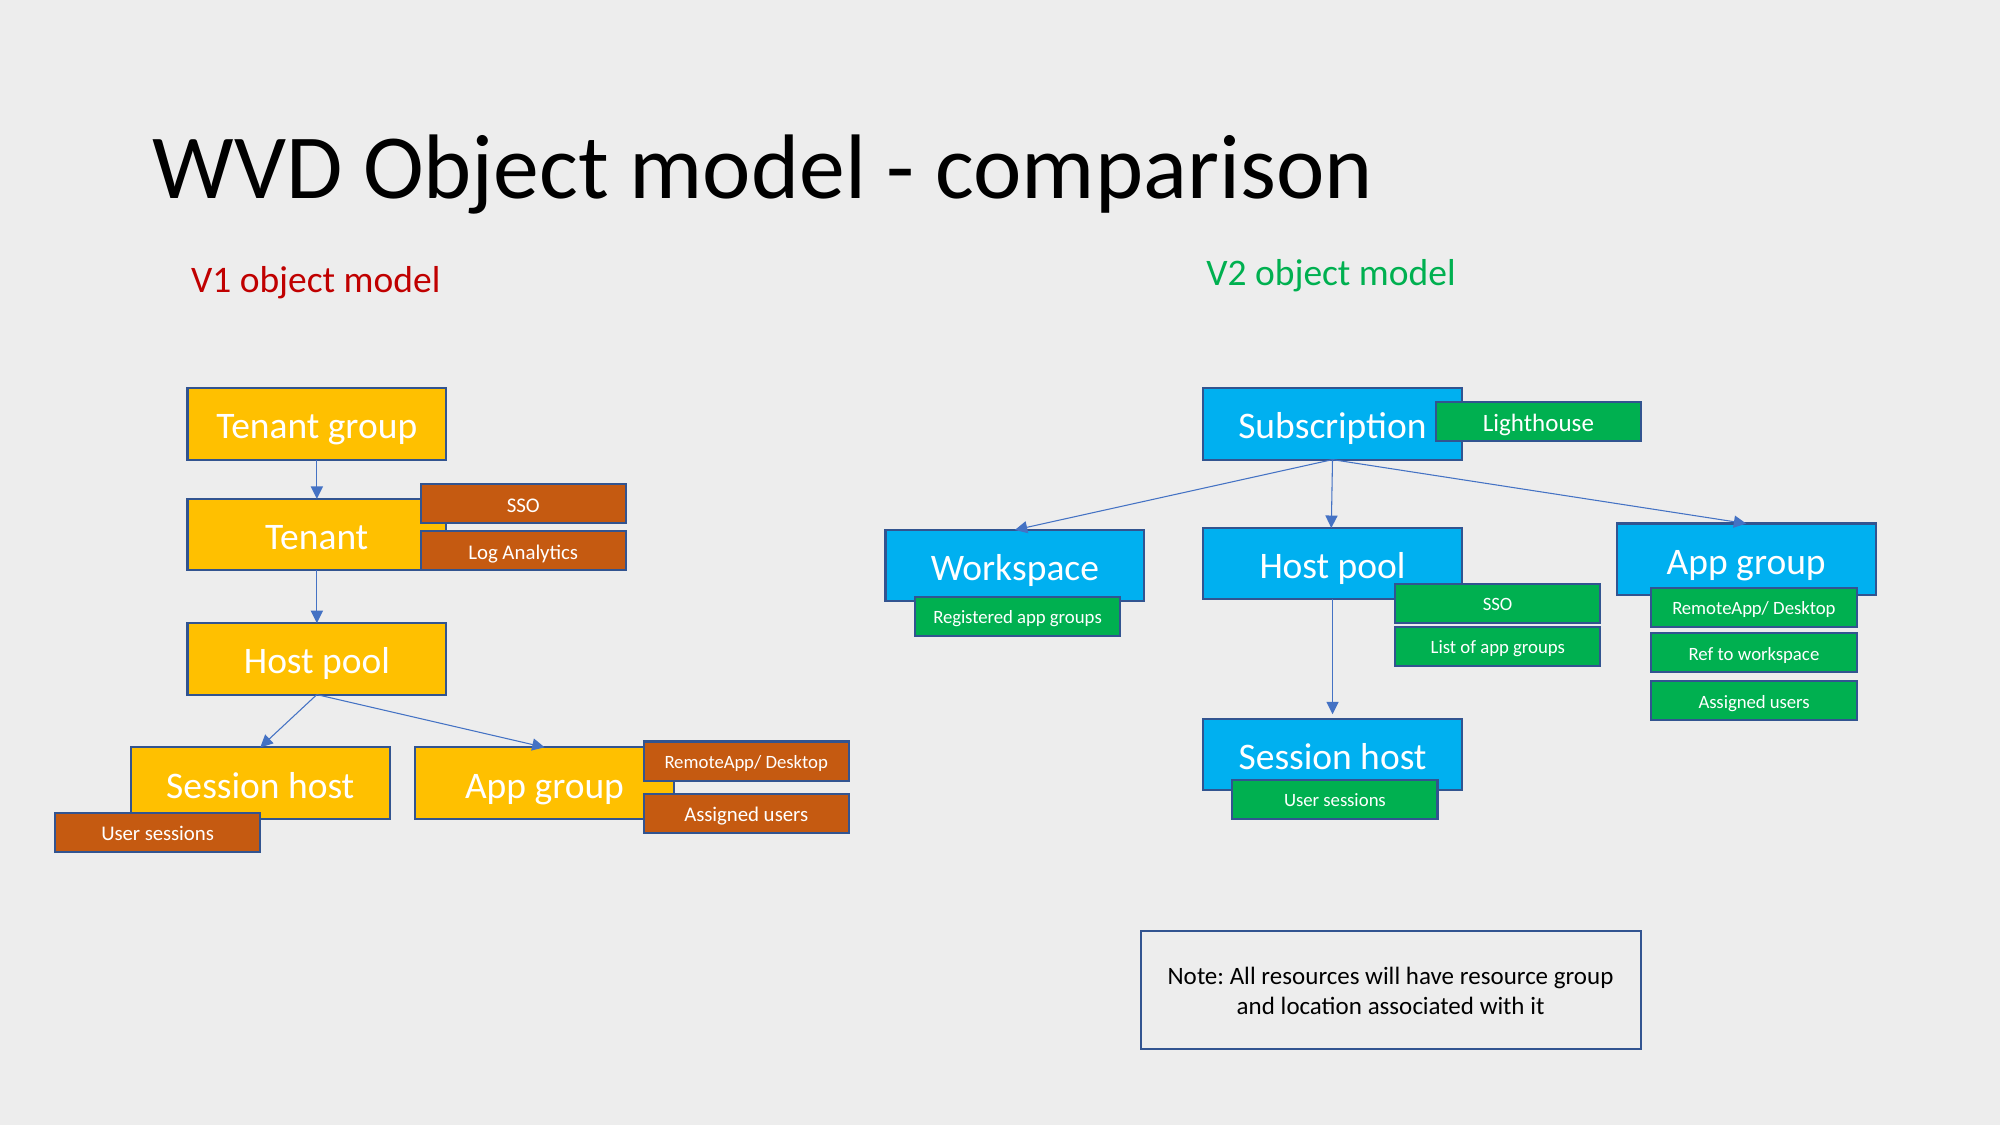

# WVD Object model - comparison
V2 object model
V1 object model
Tenant group
Subscription
Lighthouse
SSO
Tenant
App group
Host pool
Workspace
Log Analytics
SSO
RemoteApp/ Desktop
Registered app groups
Host pool
List of app groups
Ref to workspace
Assigned users
Session host
RemoteApp/ Desktop
Session host
App group
User sessions
Assigned users
User sessions
Note: All resources will have resource group and location associated with it